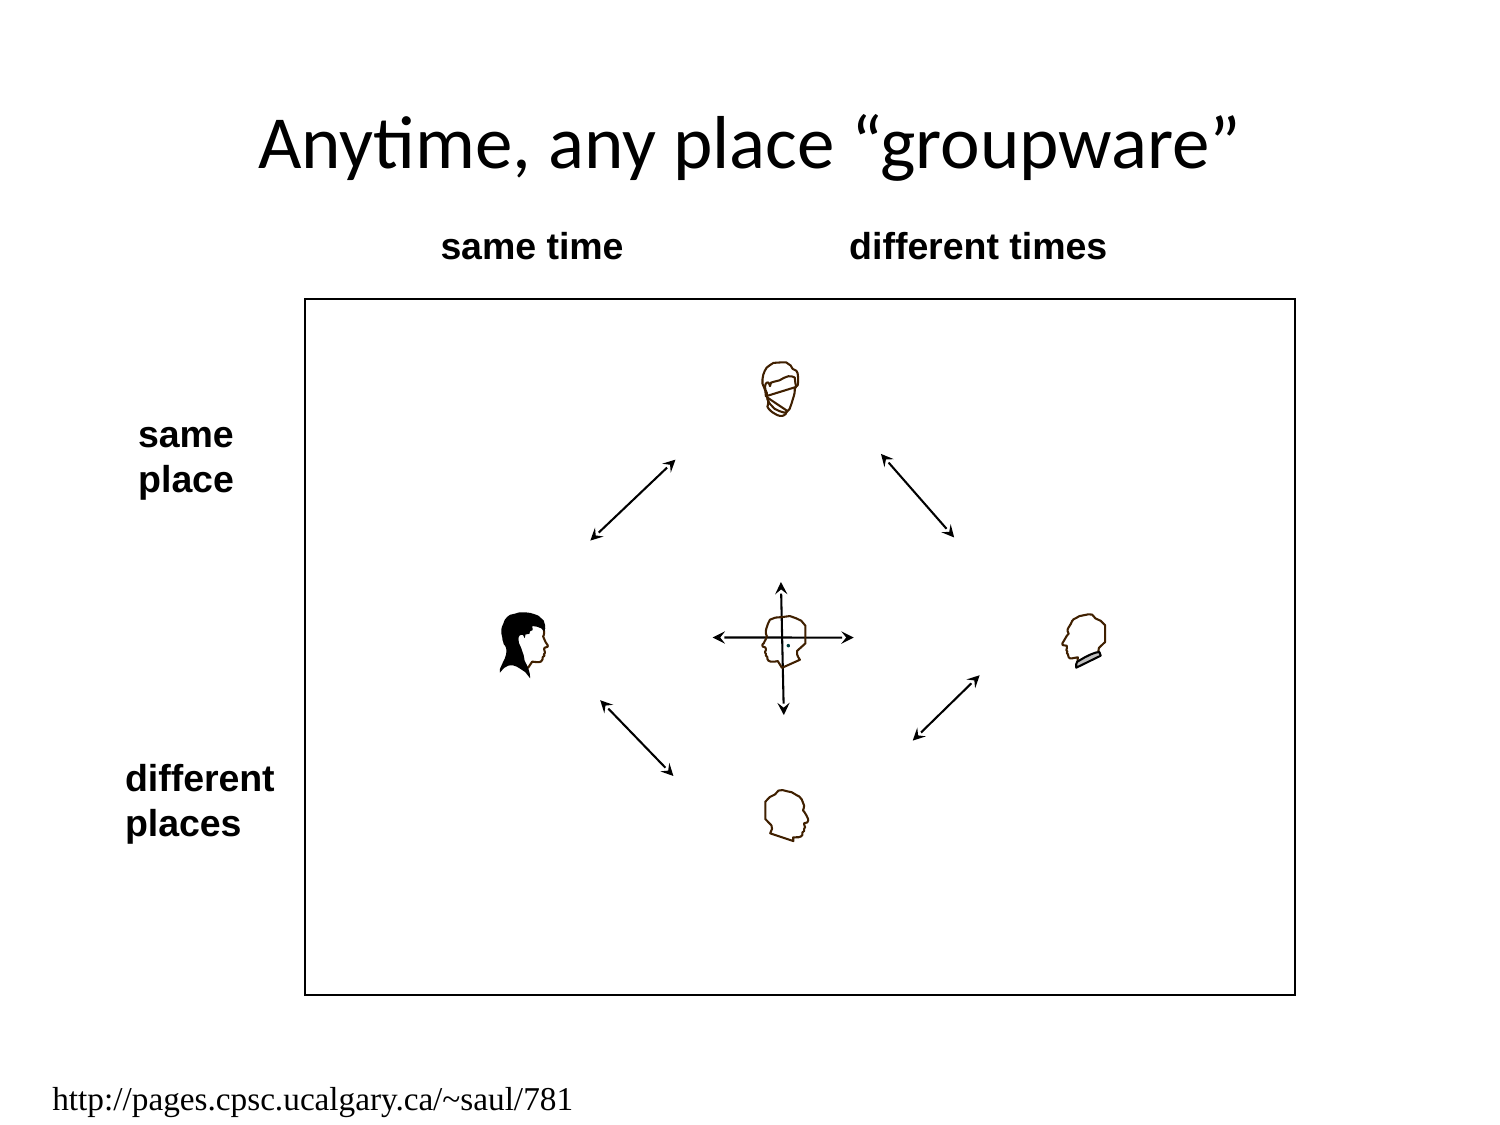

# Anytime, any place “groupware”
same time
different times

same
place

different
places

http://pages.cpsc.ucalgary.ca/~saul/781